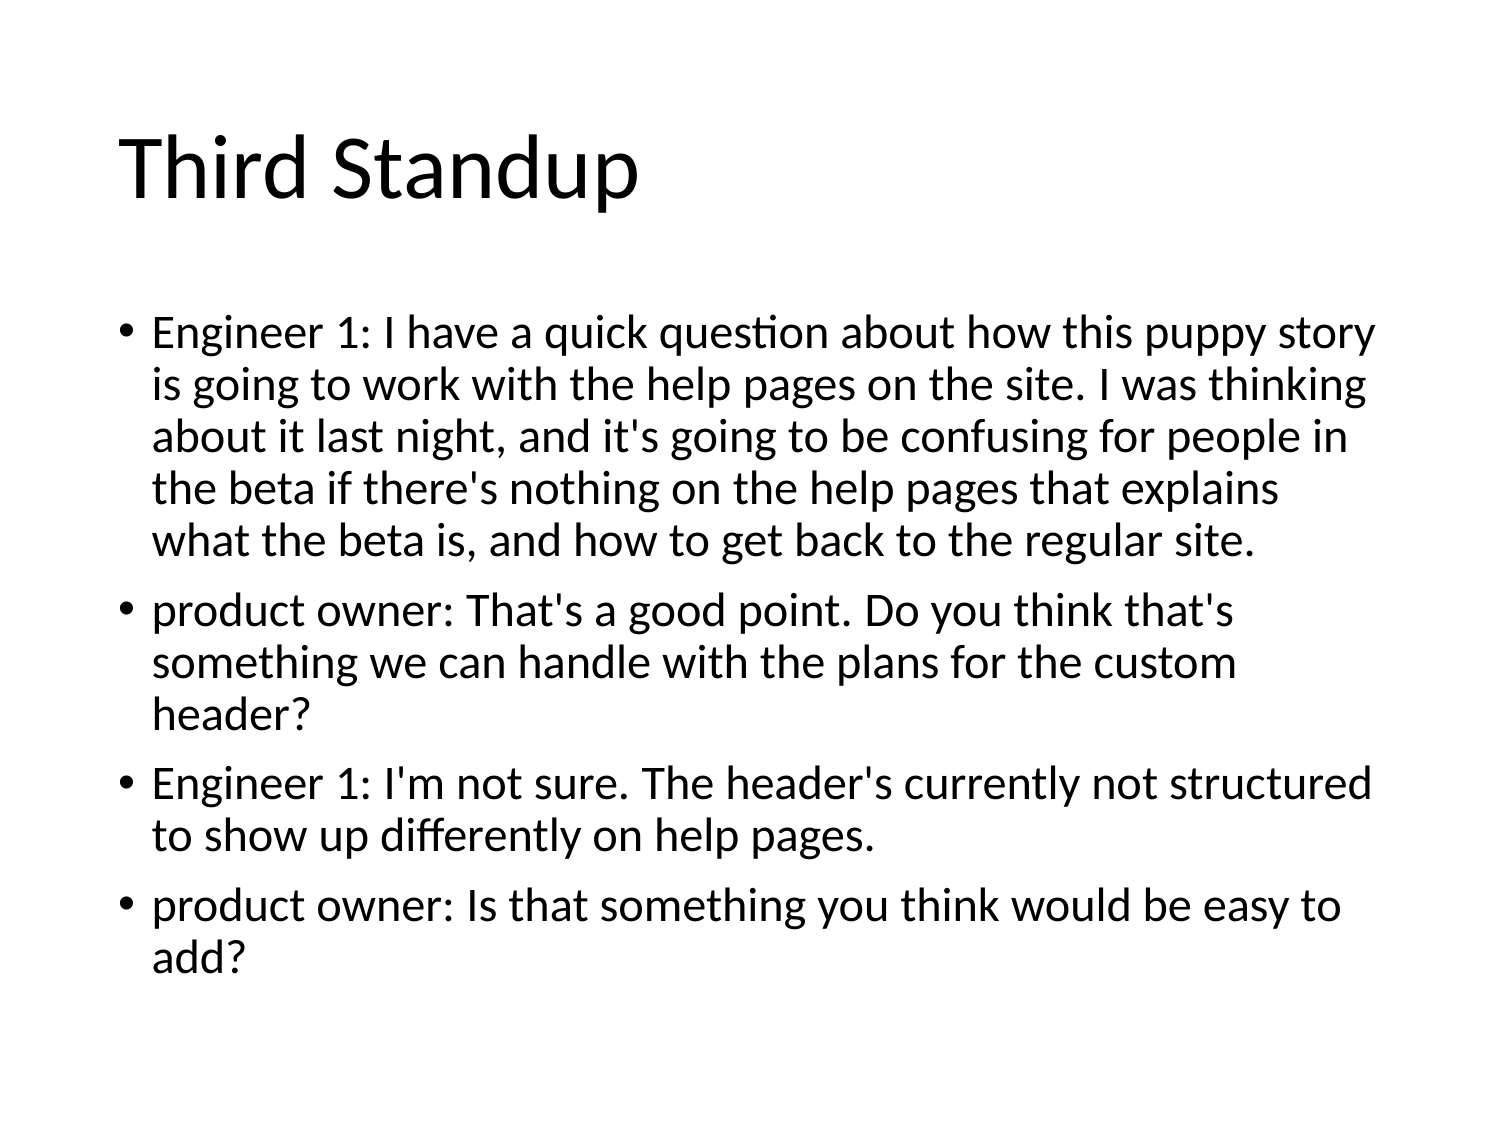

# Third Standup
Engineer 1: I have a quick question about how this puppy story is going to work with the help pages on the site. I was thinking about it last night, and it's going to be confusing for people in the beta if there's nothing on the help pages that explains what the beta is, and how to get back to the regular site.
product owner: That's a good point. Do you think that's something we can handle with the plans for the custom header?
Engineer 1: I'm not sure. The header's currently not structured to show up differently on help pages.
product owner: Is that something you think would be easy to add?